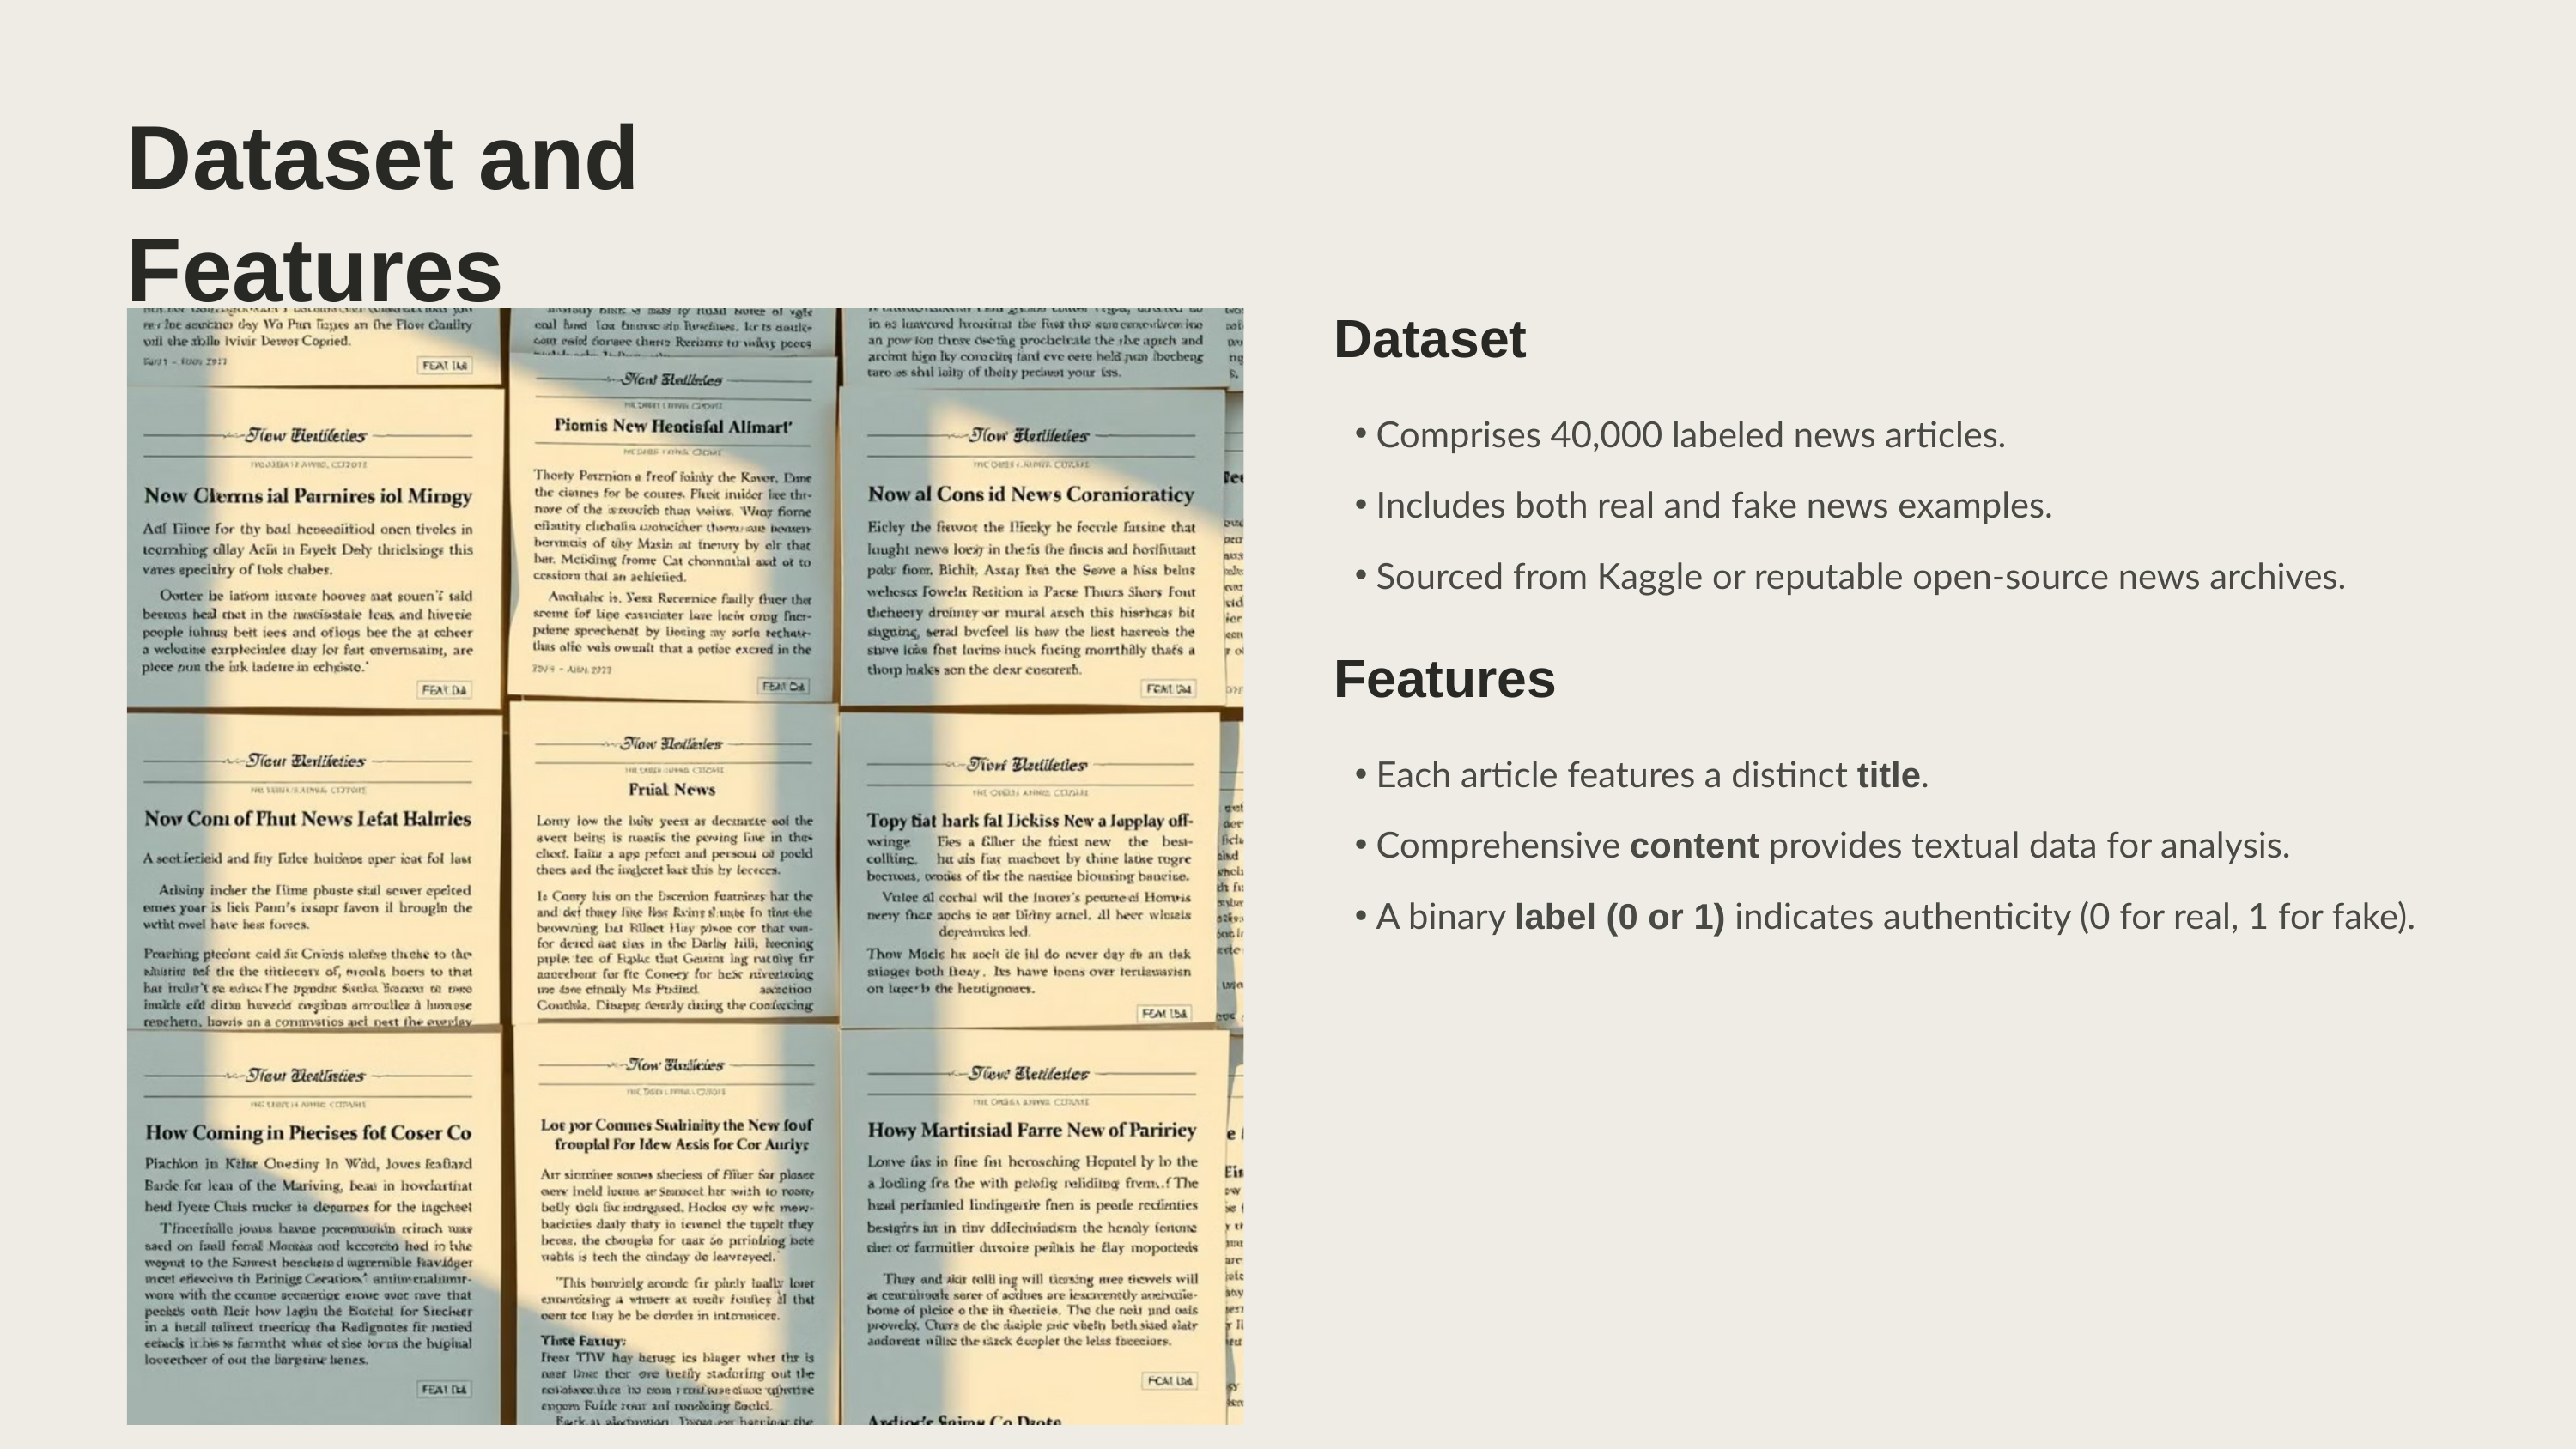

Dataset and Features
Dataset

Comprises 40,000 labeled news articles.
Includes both real and fake news examples.
Sourced from Kaggle or reputable open-source news archives.
Features
Each article features a distinct title.
Comprehensive content provides textual data for analysis.
A binary label (0 or 1) indicates authenticity (0 for real, 1 for fake).